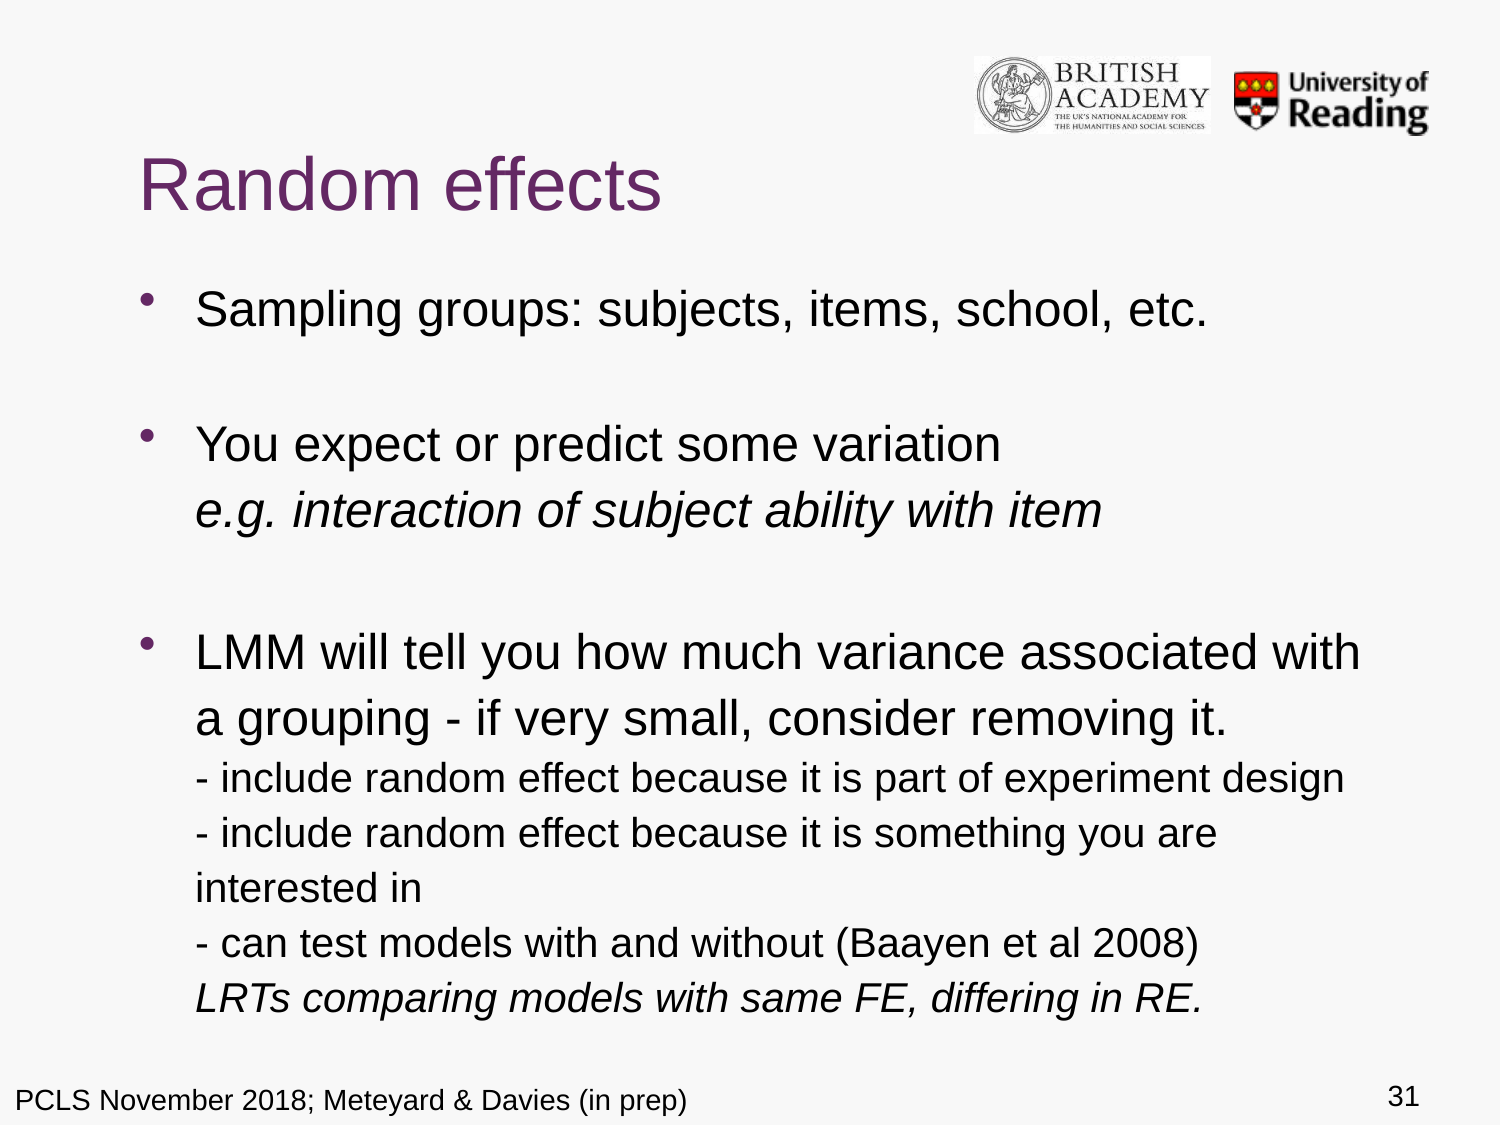

# Random effects
Sampling groups: subjects, items, school, etc.
You expect or predict some variation
e.g. interaction of subject ability with item
LMM will tell you how much variance associated with
a grouping - if very small, consider removing it.
- include random effect because it is part of experiment design
- include random effect because it is something you are interested in
- can test models with and without (Baayen et al 2008)
LRTs comparing models with same FE, differing in RE.
31